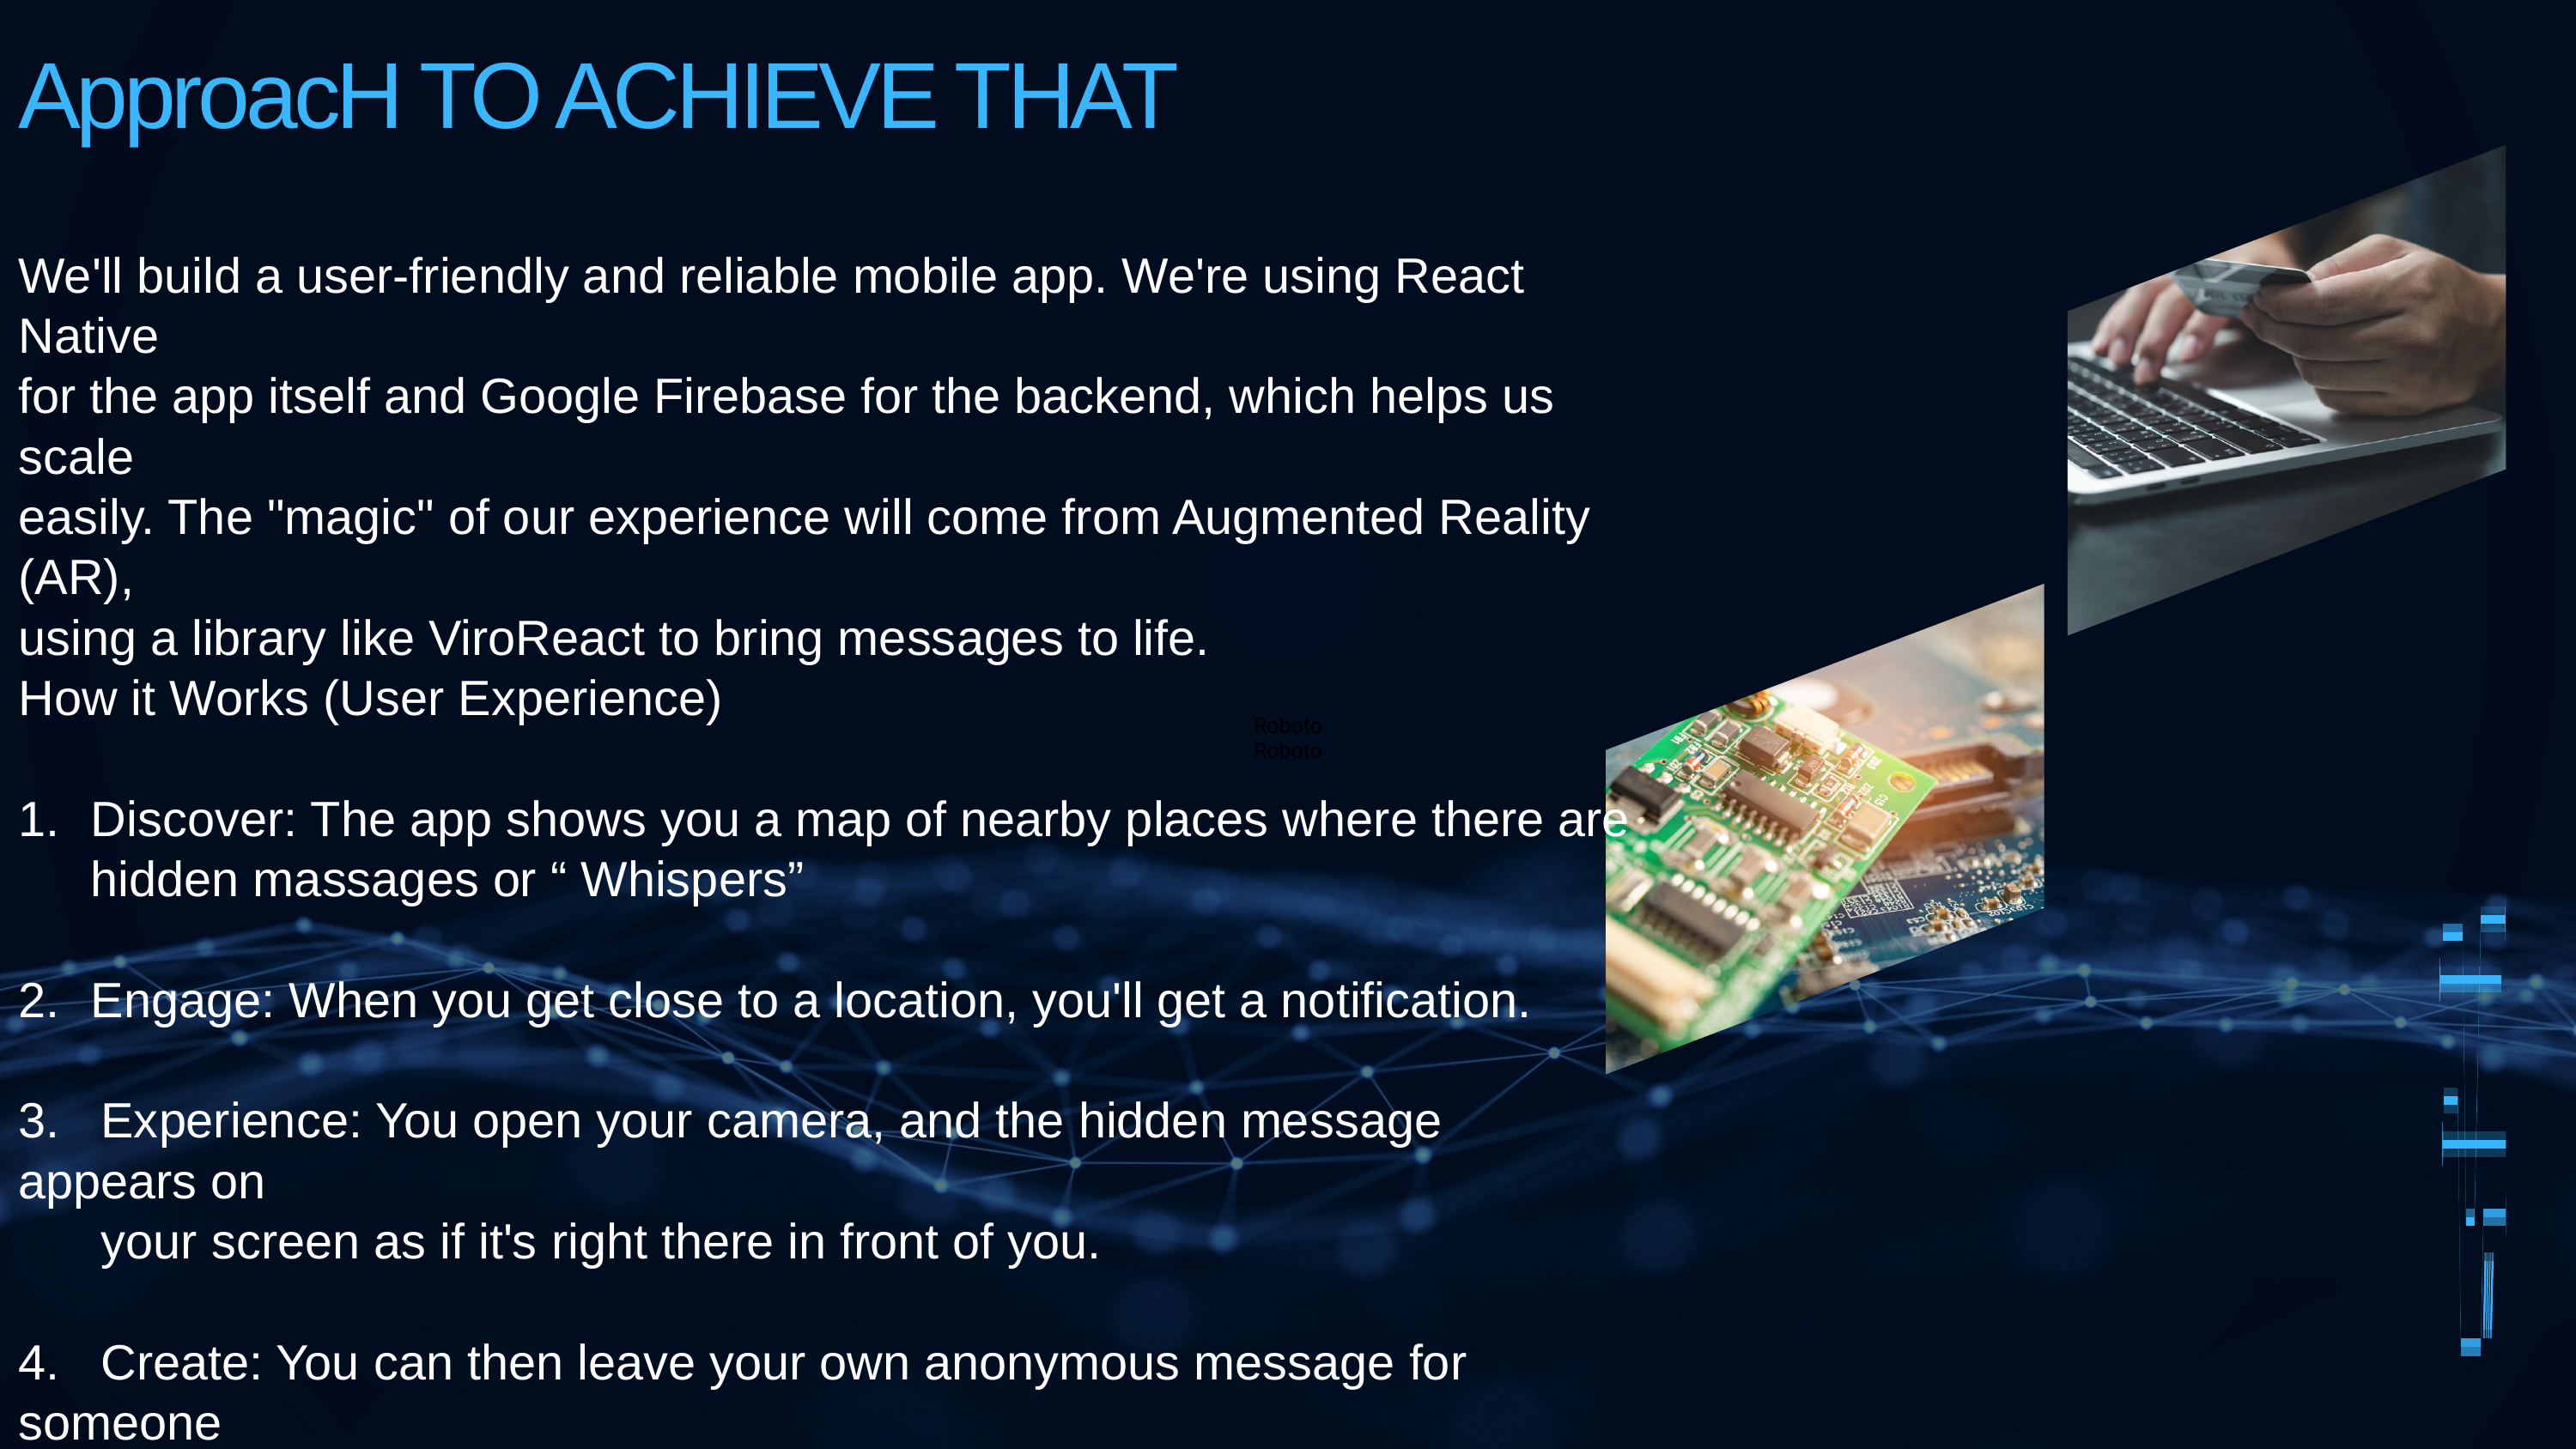

ApproacH TO ACHIEVE THAT

We'll build a user-friendly and reliable mobile app. We're using React Native
for the app itself and Google Firebase for the backend, which helps us scale
easily. The "magic" of our experience will come from Augmented Reality (AR),
using a library like ViroReact to bring messages to life.
How it Works (User Experience)

Discover: The app shows you a map of nearby places where there are hidden massages or “ Whispers”

Engage: When you get close to a location, you'll get a notification.

3.   Experience: You open your camera, and the hidden message appears on
      your screen as if it's right there in front of you.

4.   Create: You can then leave your own anonymous message for someone
       else to find later.

Roboto
Roboto